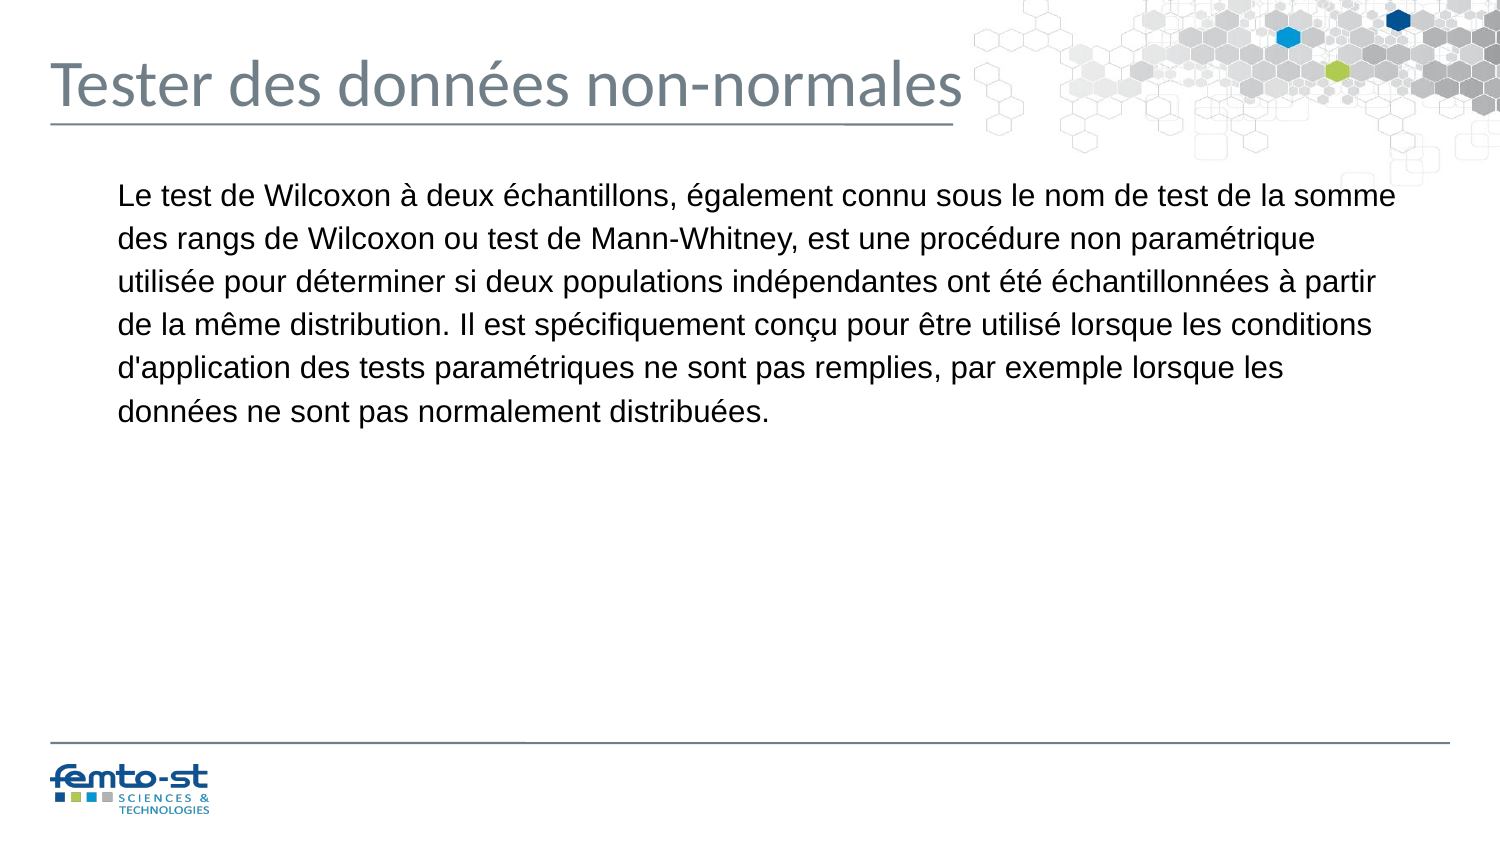

Tester des données non-normales
Le test de Wilcoxon à deux échantillons, également connu sous le nom de test de la somme des rangs de Wilcoxon ou test de Mann-Whitney, est une procédure non paramétrique utilisée pour déterminer si deux populations indépendantes ont été échantillonnées à partir de la même distribution. Il est spécifiquement conçu pour être utilisé lorsque les conditions d'application des tests paramétriques ne sont pas remplies, par exemple lorsque les données ne sont pas normalement distribuées.